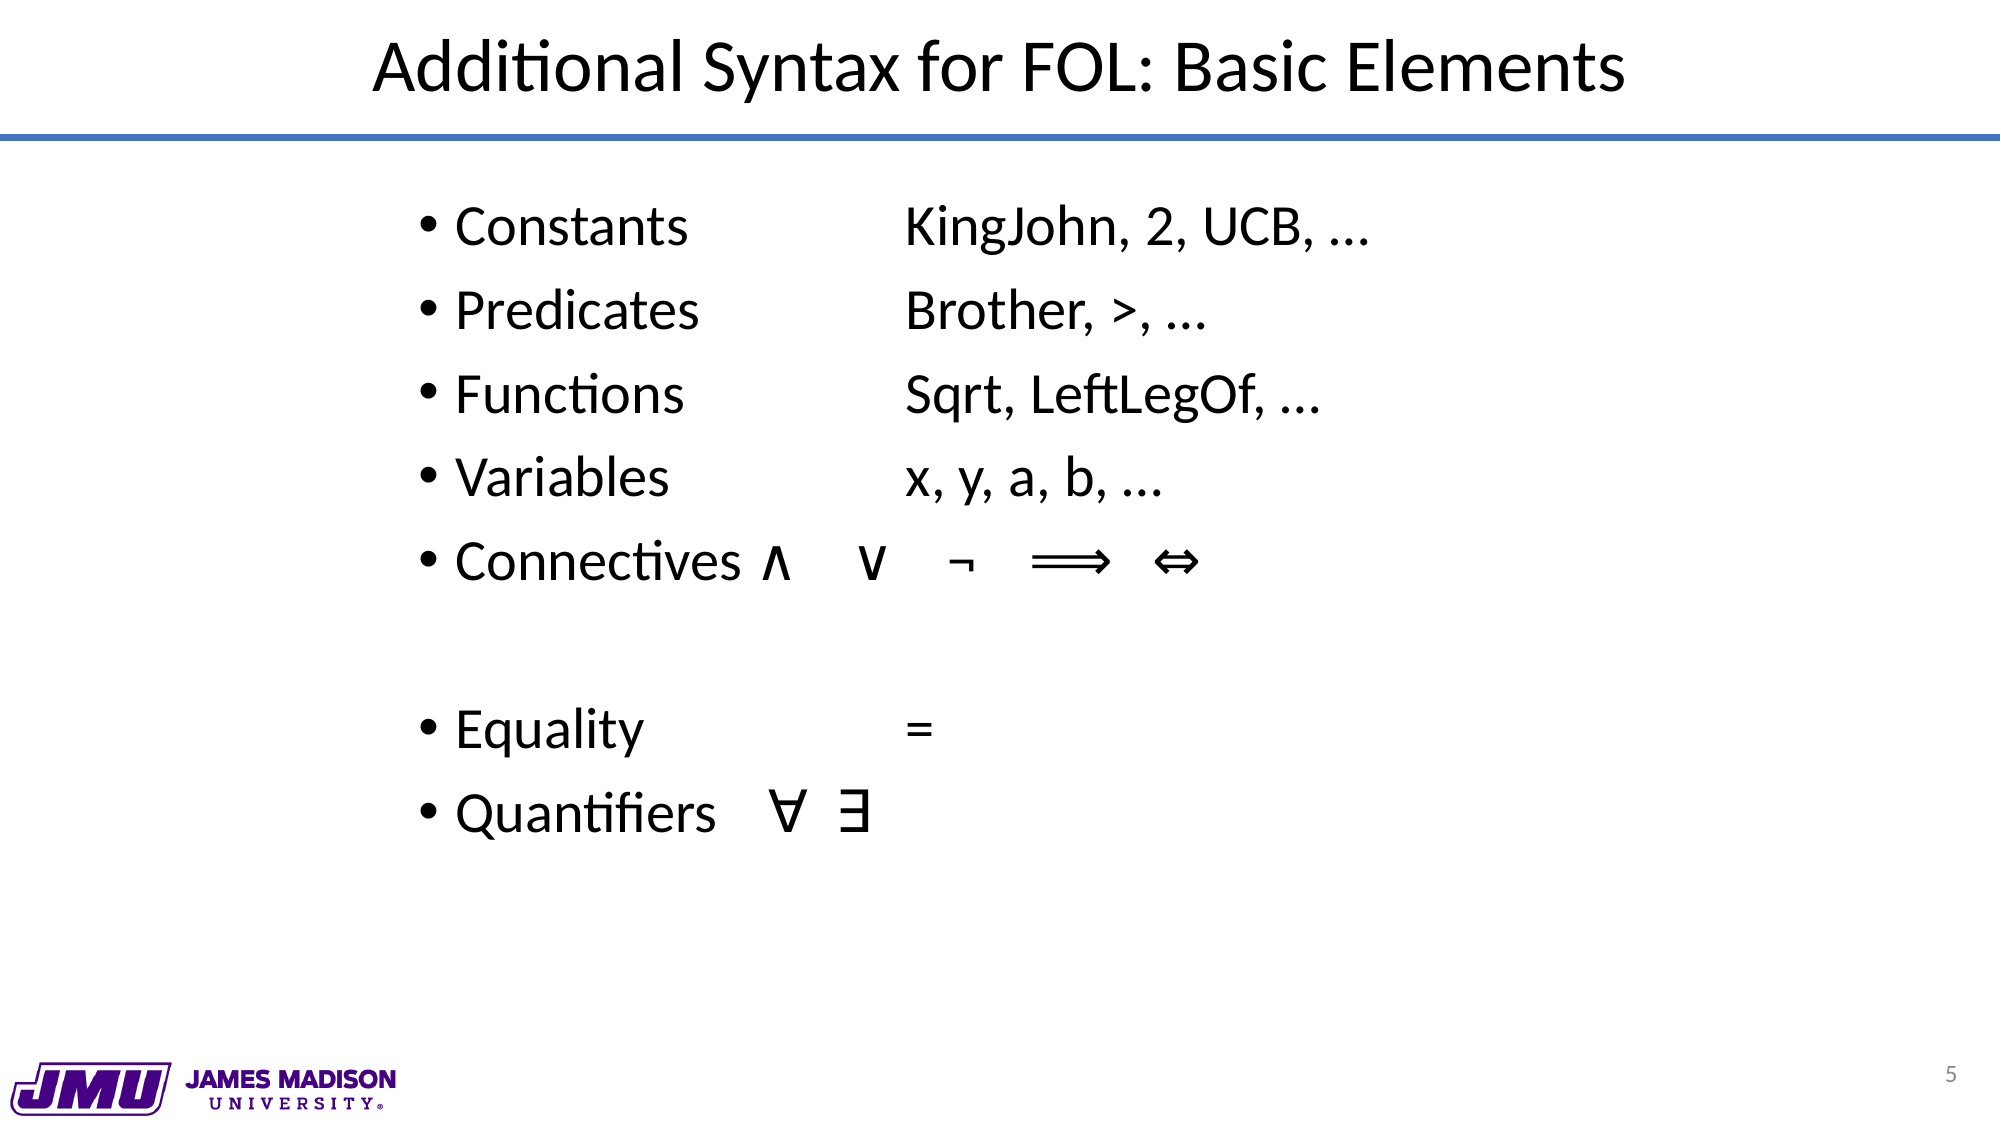

# Additional Syntax for FOL: Basic Elements
Constants		KingJohn, 2, UCB, …
Predicates		Brother, >, …
Functions		Sqrt, LeftLegOf, …
Variables		x, y, a, b, …
Connectives 	∧    ∨    ¬    ⟹   ⇔

Equality		=
Quantifiers	 ∀  ∃
5